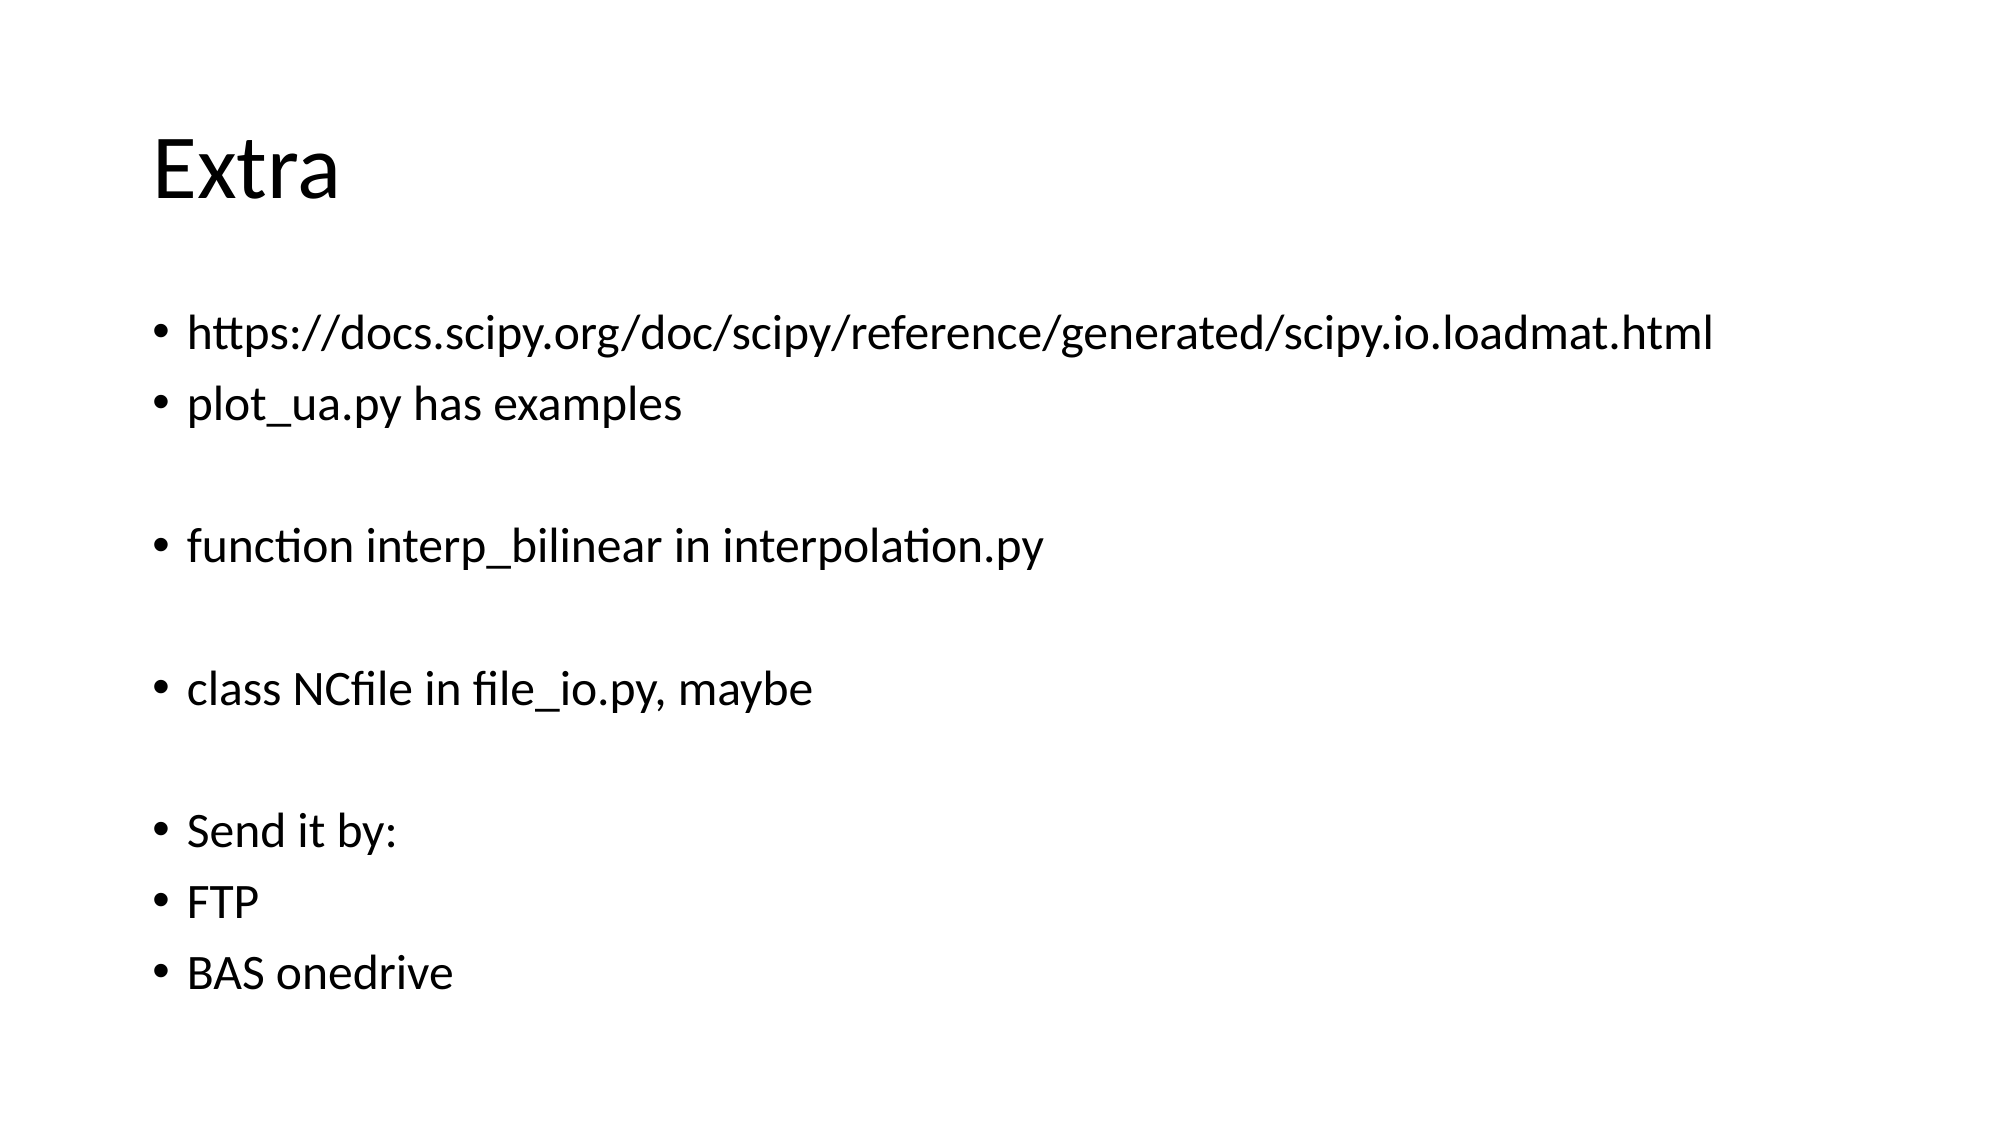

# Extra
https://docs.scipy.org/doc/scipy/reference/generated/scipy.io.loadmat.html
plot_ua.py has examples

function interp_bilinear in interpolation.py

class NCfile in file_io.py, maybe

Send it by:
FTP
BAS onedrive